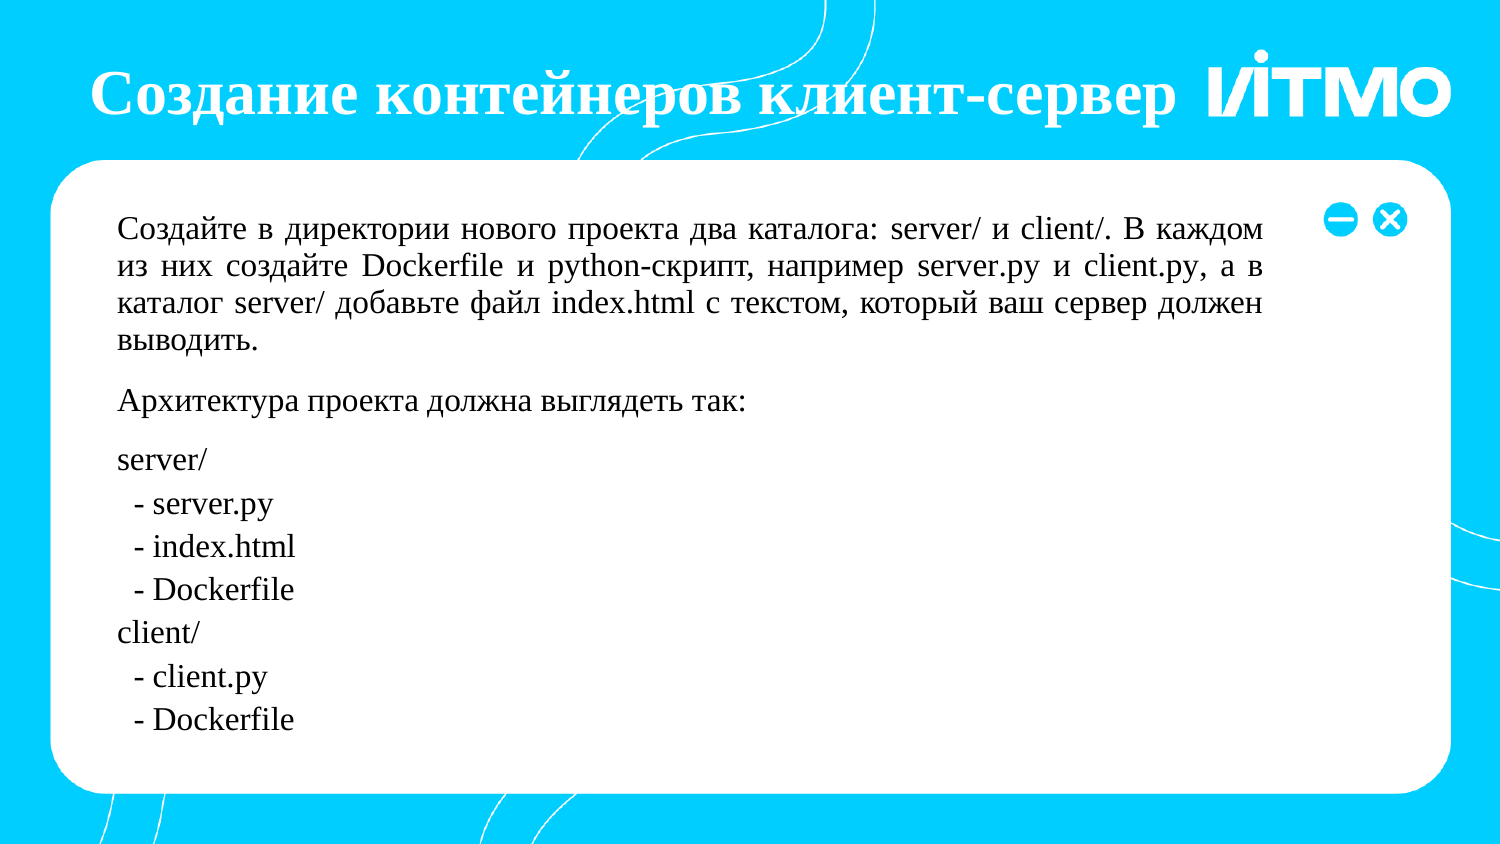

Создание контейнеров клиент-сервер
# Создайте в директории нового проекта два каталога: server/ и client/. В каждом из них создайте Dockerfile и python-скрипт, например server.py и client.py, а в каталог server/ добавьте файл index.html с текстом, который ваш сервер должен выводить.
Архитектура проекта должна выглядеть так:
server/
  - server.py
  - index.html
  - Dockerfile
client/
  - client.py
  - Dockerfile